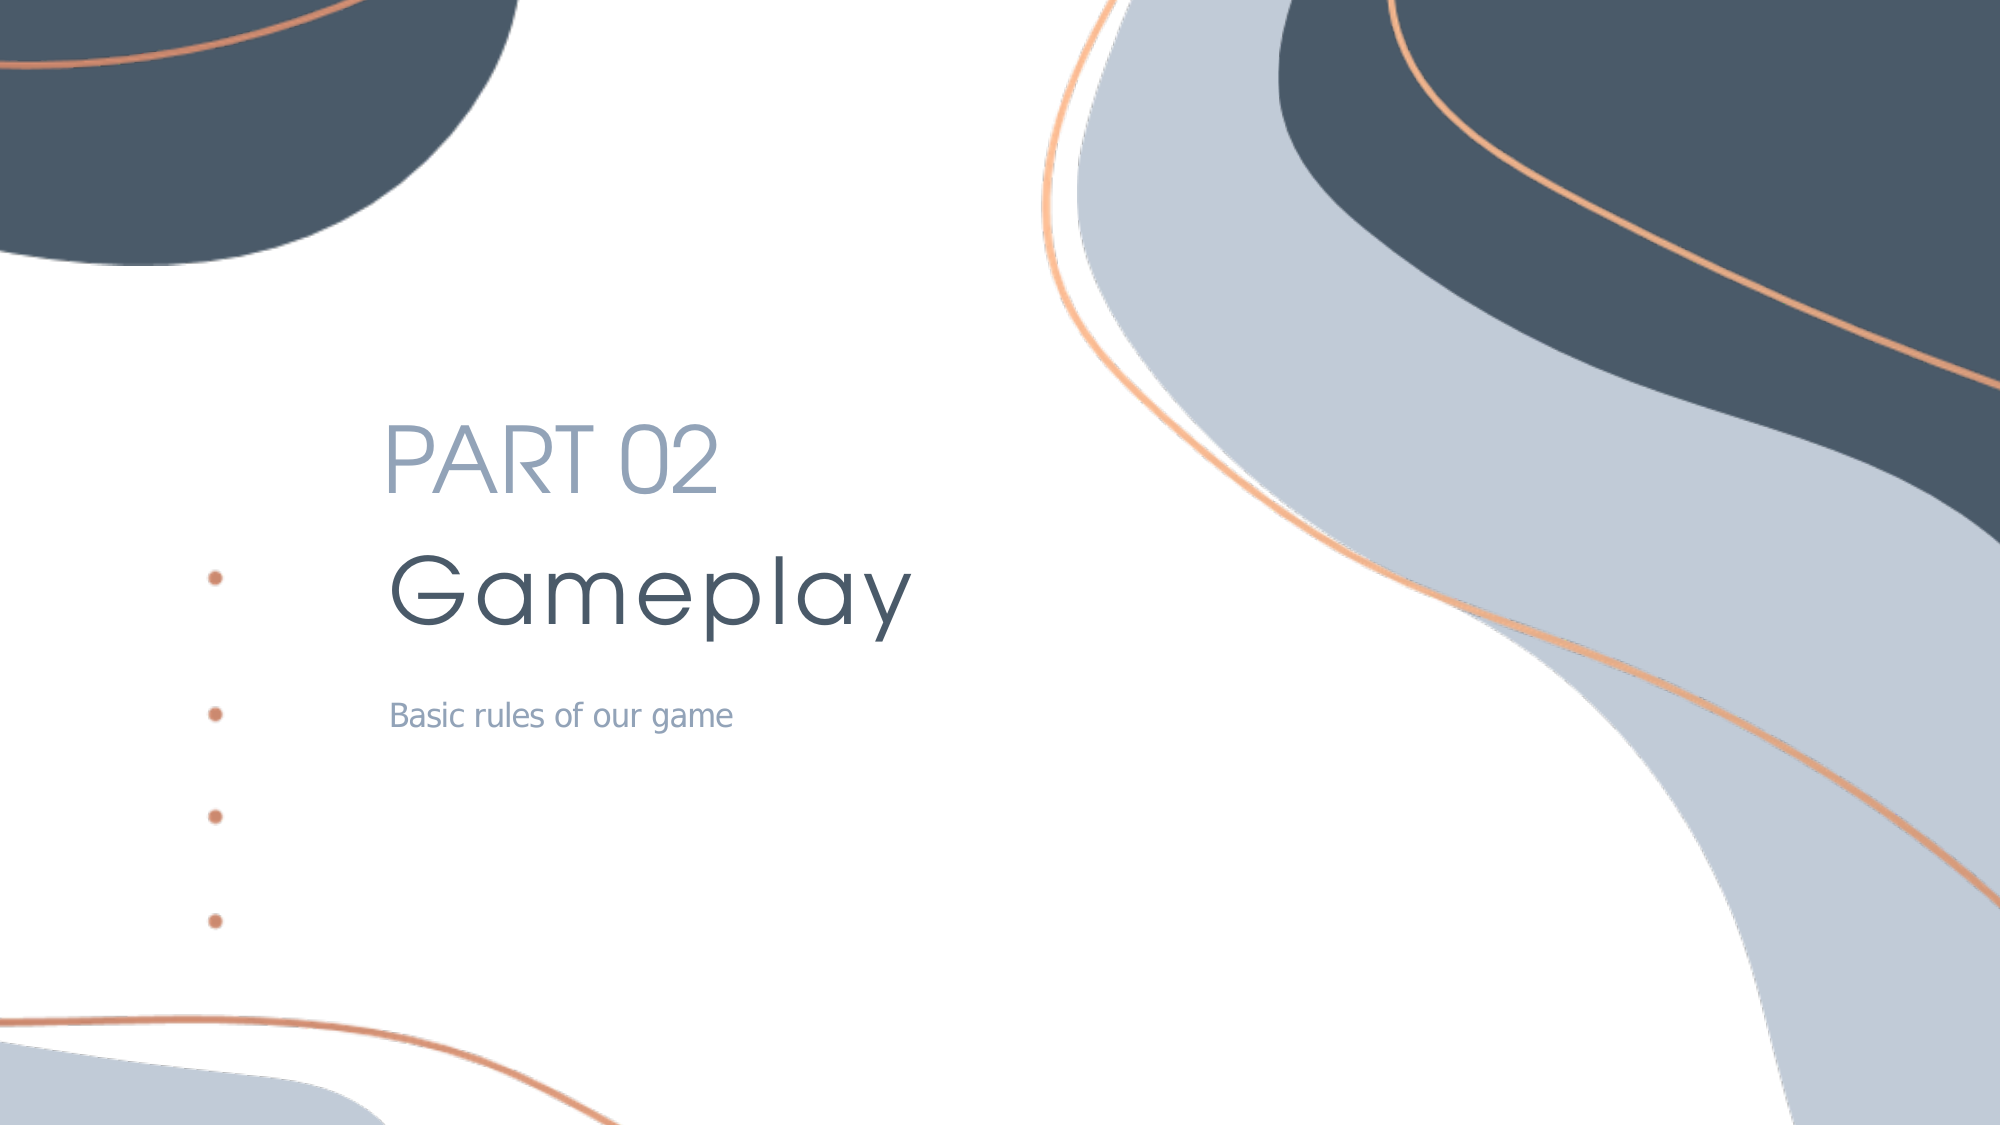

PART 02
Gameplay
Basic rules of our game